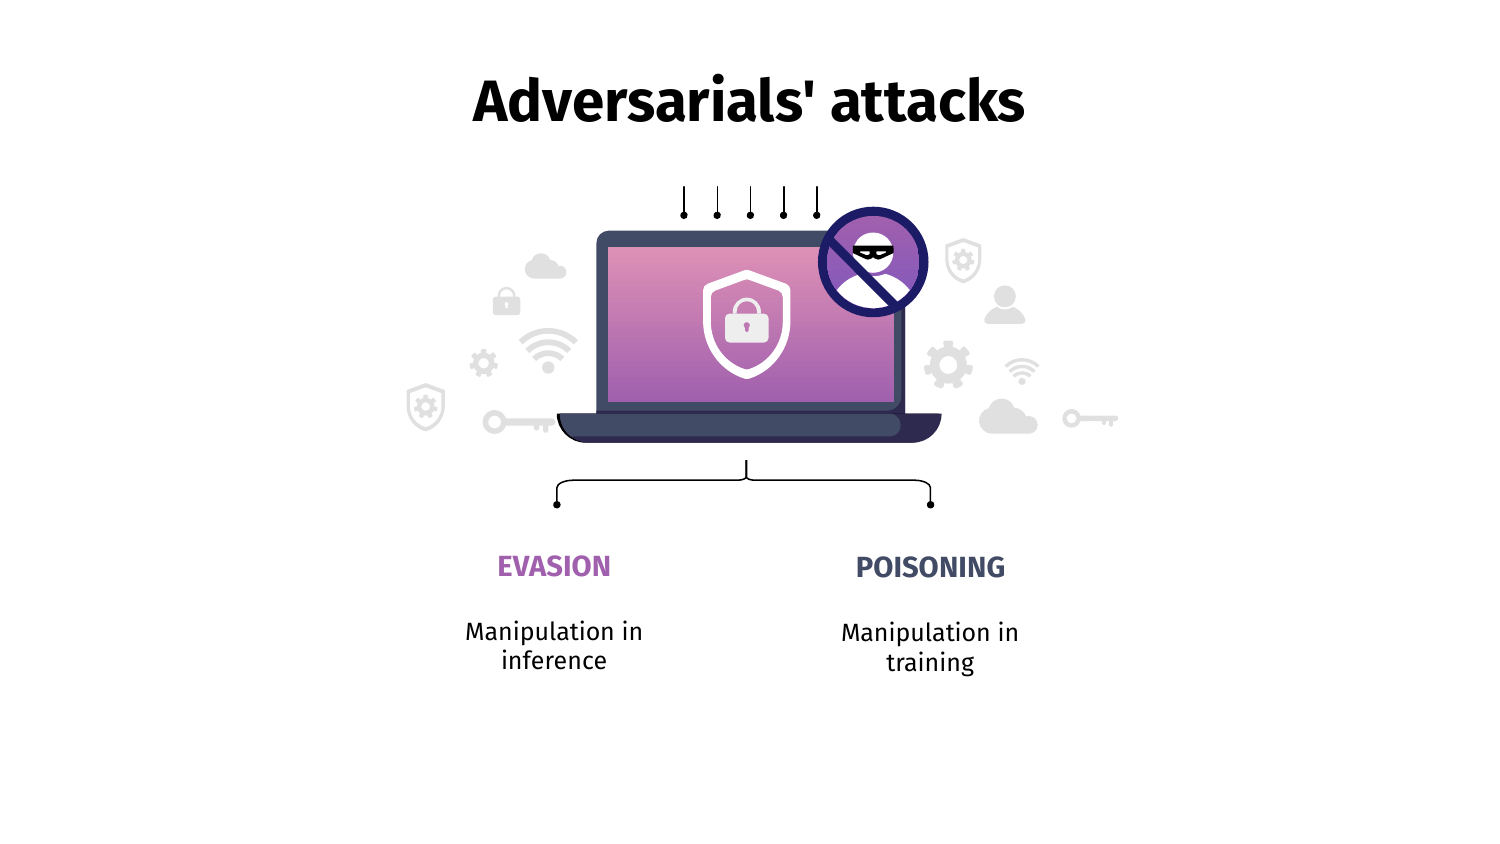

# Adversarials' attacks

EVASION
Manipulation in inference
POISONING
Manipulation in training